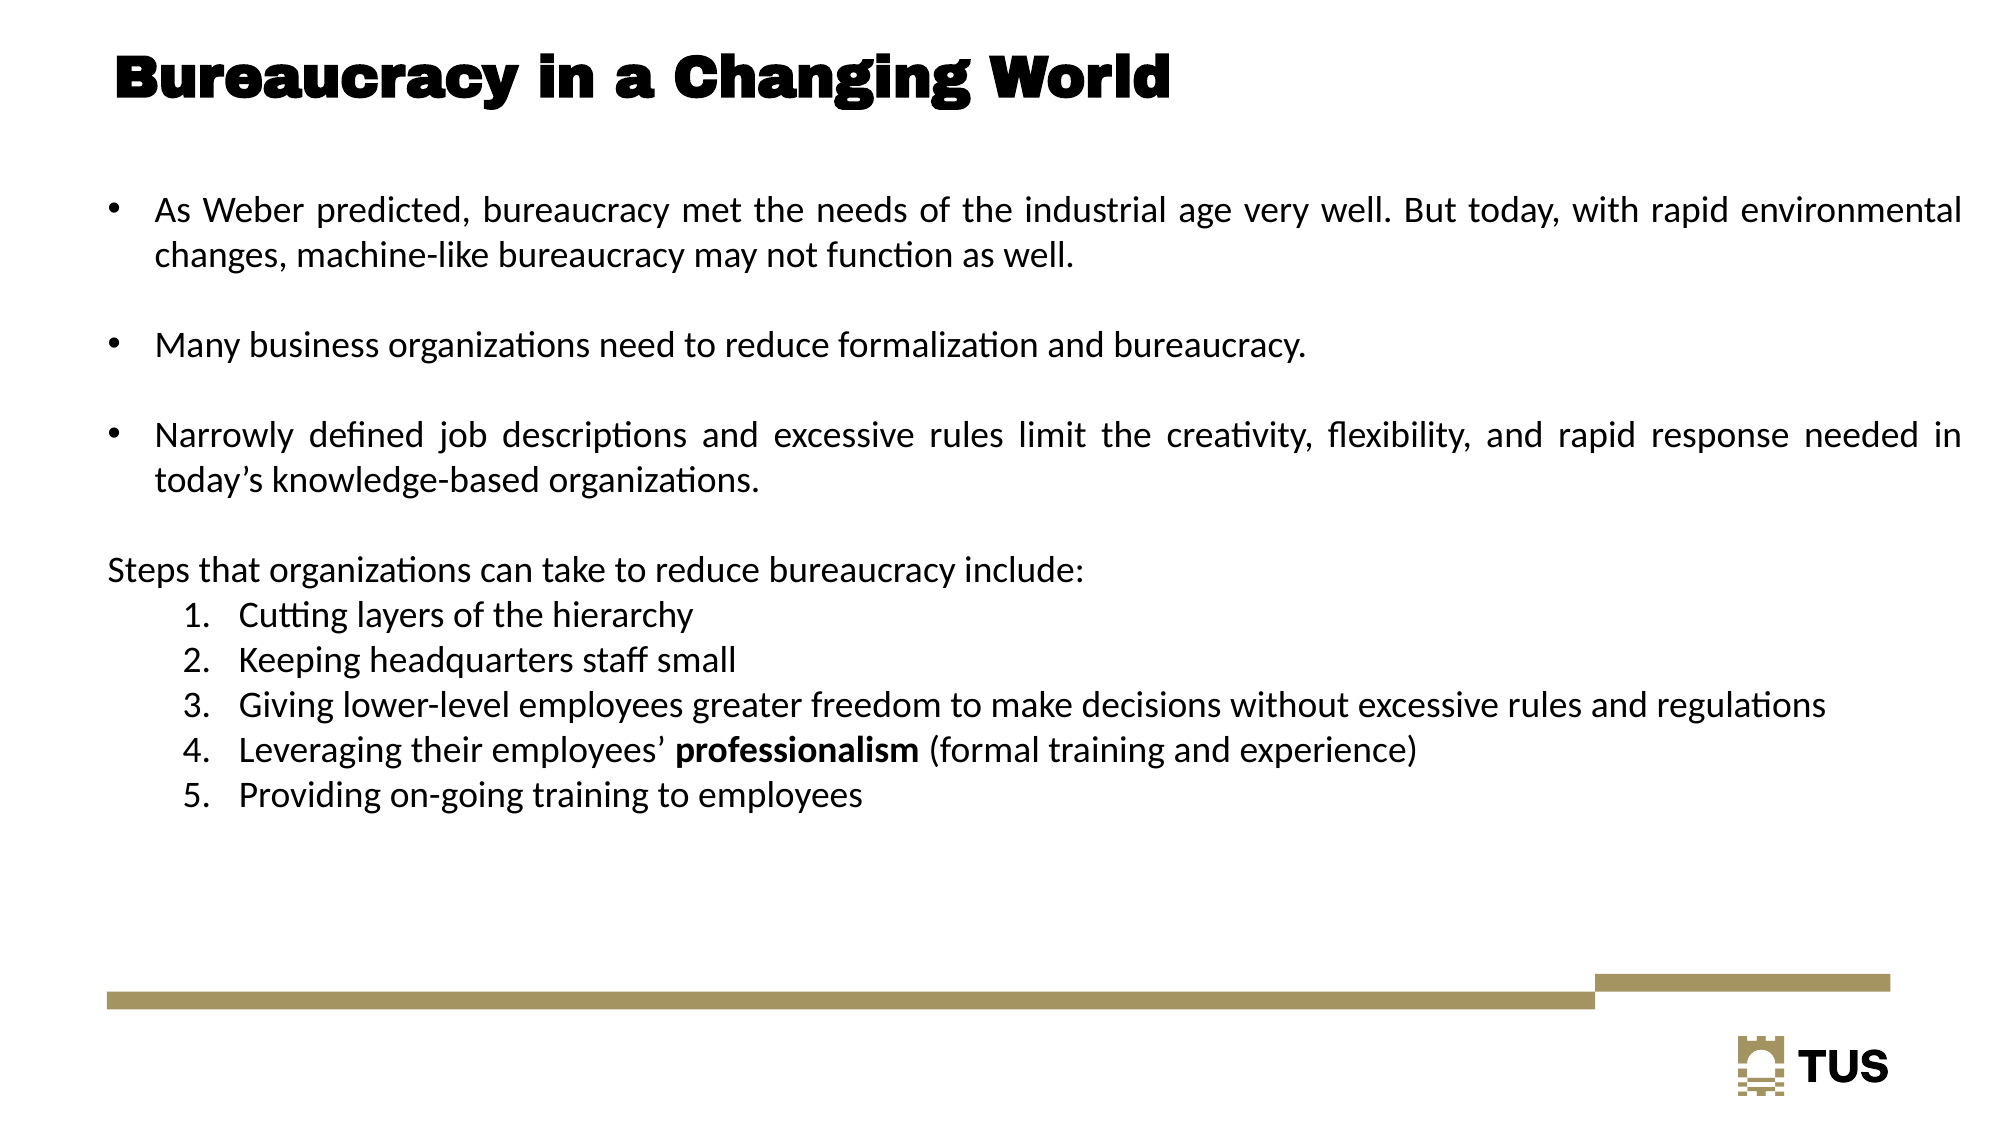

# Bureaucracy in a Changing World

As Weber predicted, bureaucracy met the needs of the industrial age very well. But today, with rapid environmental changes, machine-like bureaucracy may not function as well.

Many business organizations need to reduce formalization and bureaucracy.

Narrowly defined job descriptions and excessive rules limit the creativity, flexibility, and rapid response needed in today’s knowledge-based organizations.

Steps that organizations can take to reduce bureaucracy include:
Cutting layers of the hierarchy
Keeping headquarters staff small
Giving lower-level employees greater freedom to make decisions without excessive rules and regulations
Leveraging their employees’ professionalism (formal training and experience)
Providing on-going training to employees